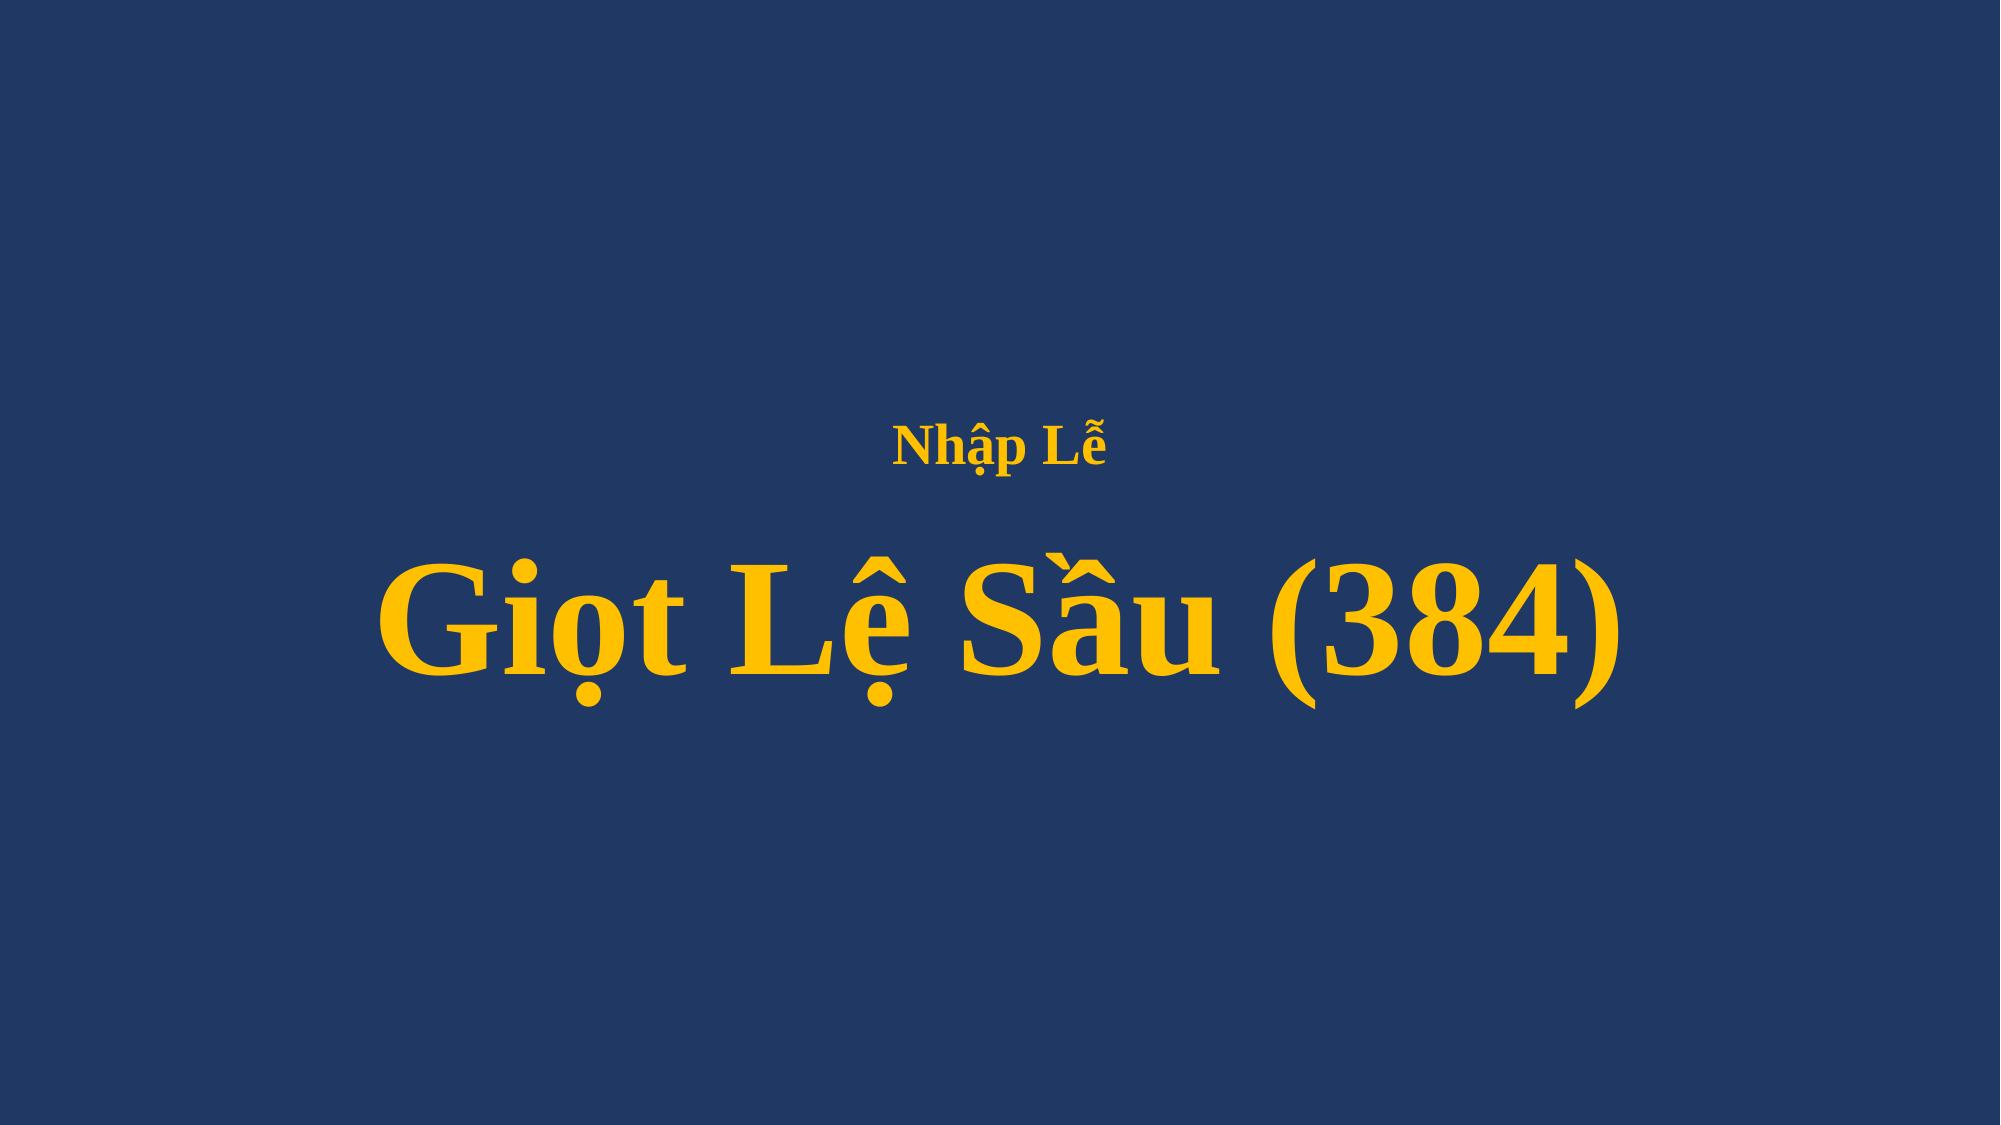

# Nhập Lễ Giọt Lệ Sầu (384)